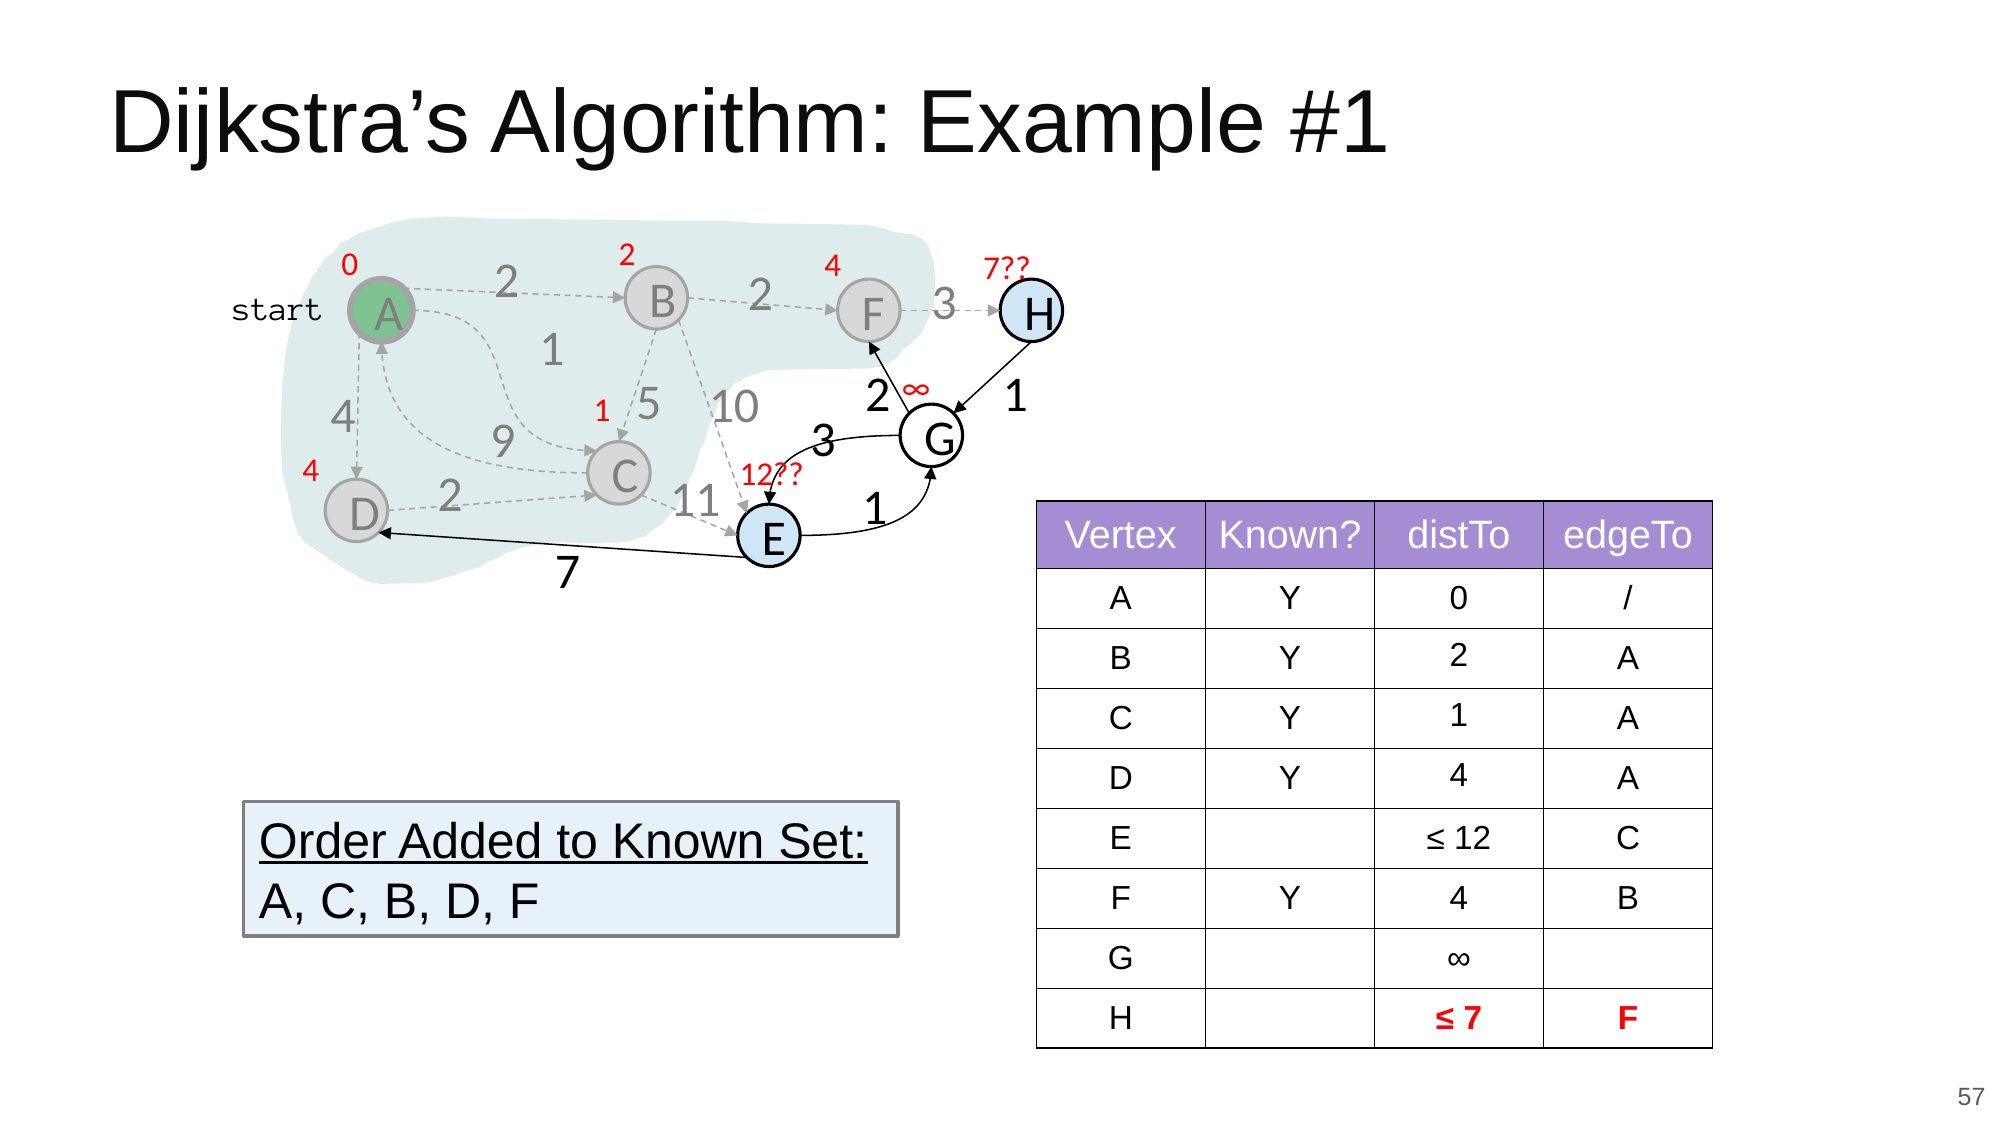

# Dijkstra’s Algorithm: Example #1

2
0
4
7??
2
2
3
B
A
F
H
1
2
1
∞
5
10
4
1
3
9
G
4
C
12??
2
11
1
D
E
7
start
| Vertex | Known? | distTo | edgeTo |
| --- | --- | --- | --- |
| A | Y | 0 | / |
| B | Y | 2 | A |
| C | Y | 1 | A |
| D | Y | 4 | A |
| E |  | ≤ 12 | C |
| F | Y | 4 | B |
| G |  | ∞ |  |
| H |  | ≤ 7 | F |
Order Added to Known Set:
A, C, B, D, F